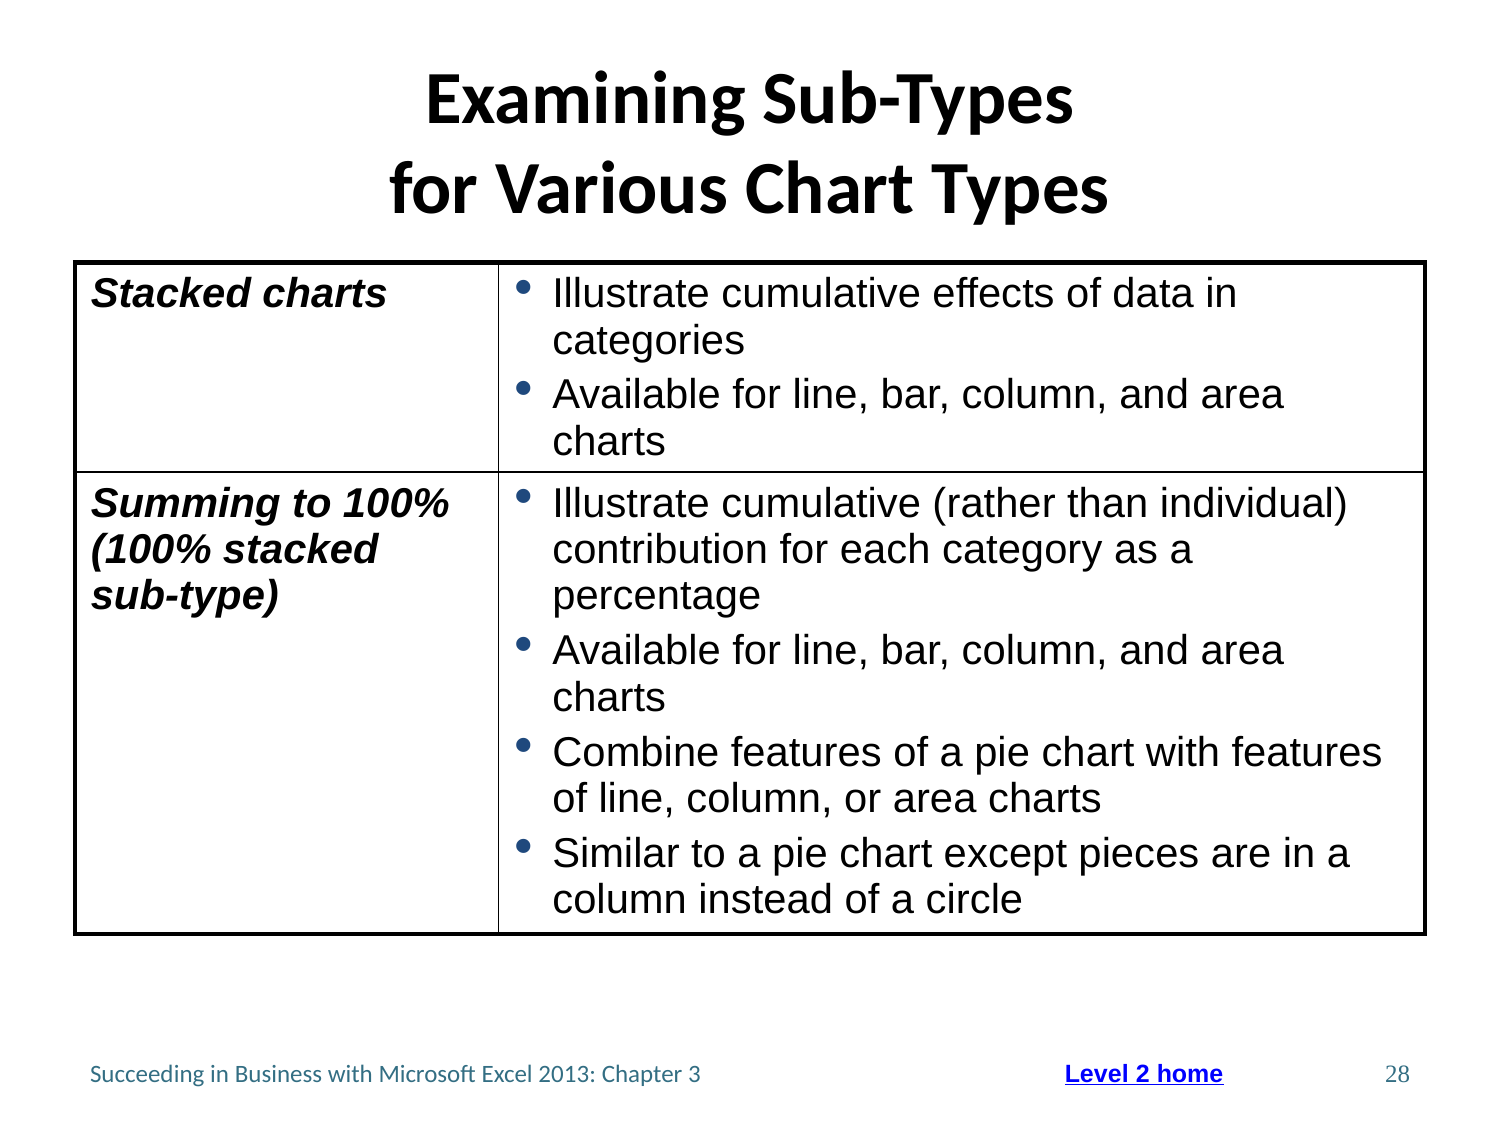

# Examining Sub-Types for Various Chart Types
| Stacked charts | Illustrate cumulative effects of data in categories Available for line, bar, column, and area charts |
| --- | --- |
| Summing to 100% (100% stacked sub-type) | Illustrate cumulative (rather than individual) contribution for each category as a percentage Available for line, bar, column, and area charts Combine features of a pie chart with features of line, column, or area charts Similar to a pie chart except pieces are in a column instead of a circle |

Succeeding in Business with Microsoft Excel 2013: Chapter 3
28
Level 2 home